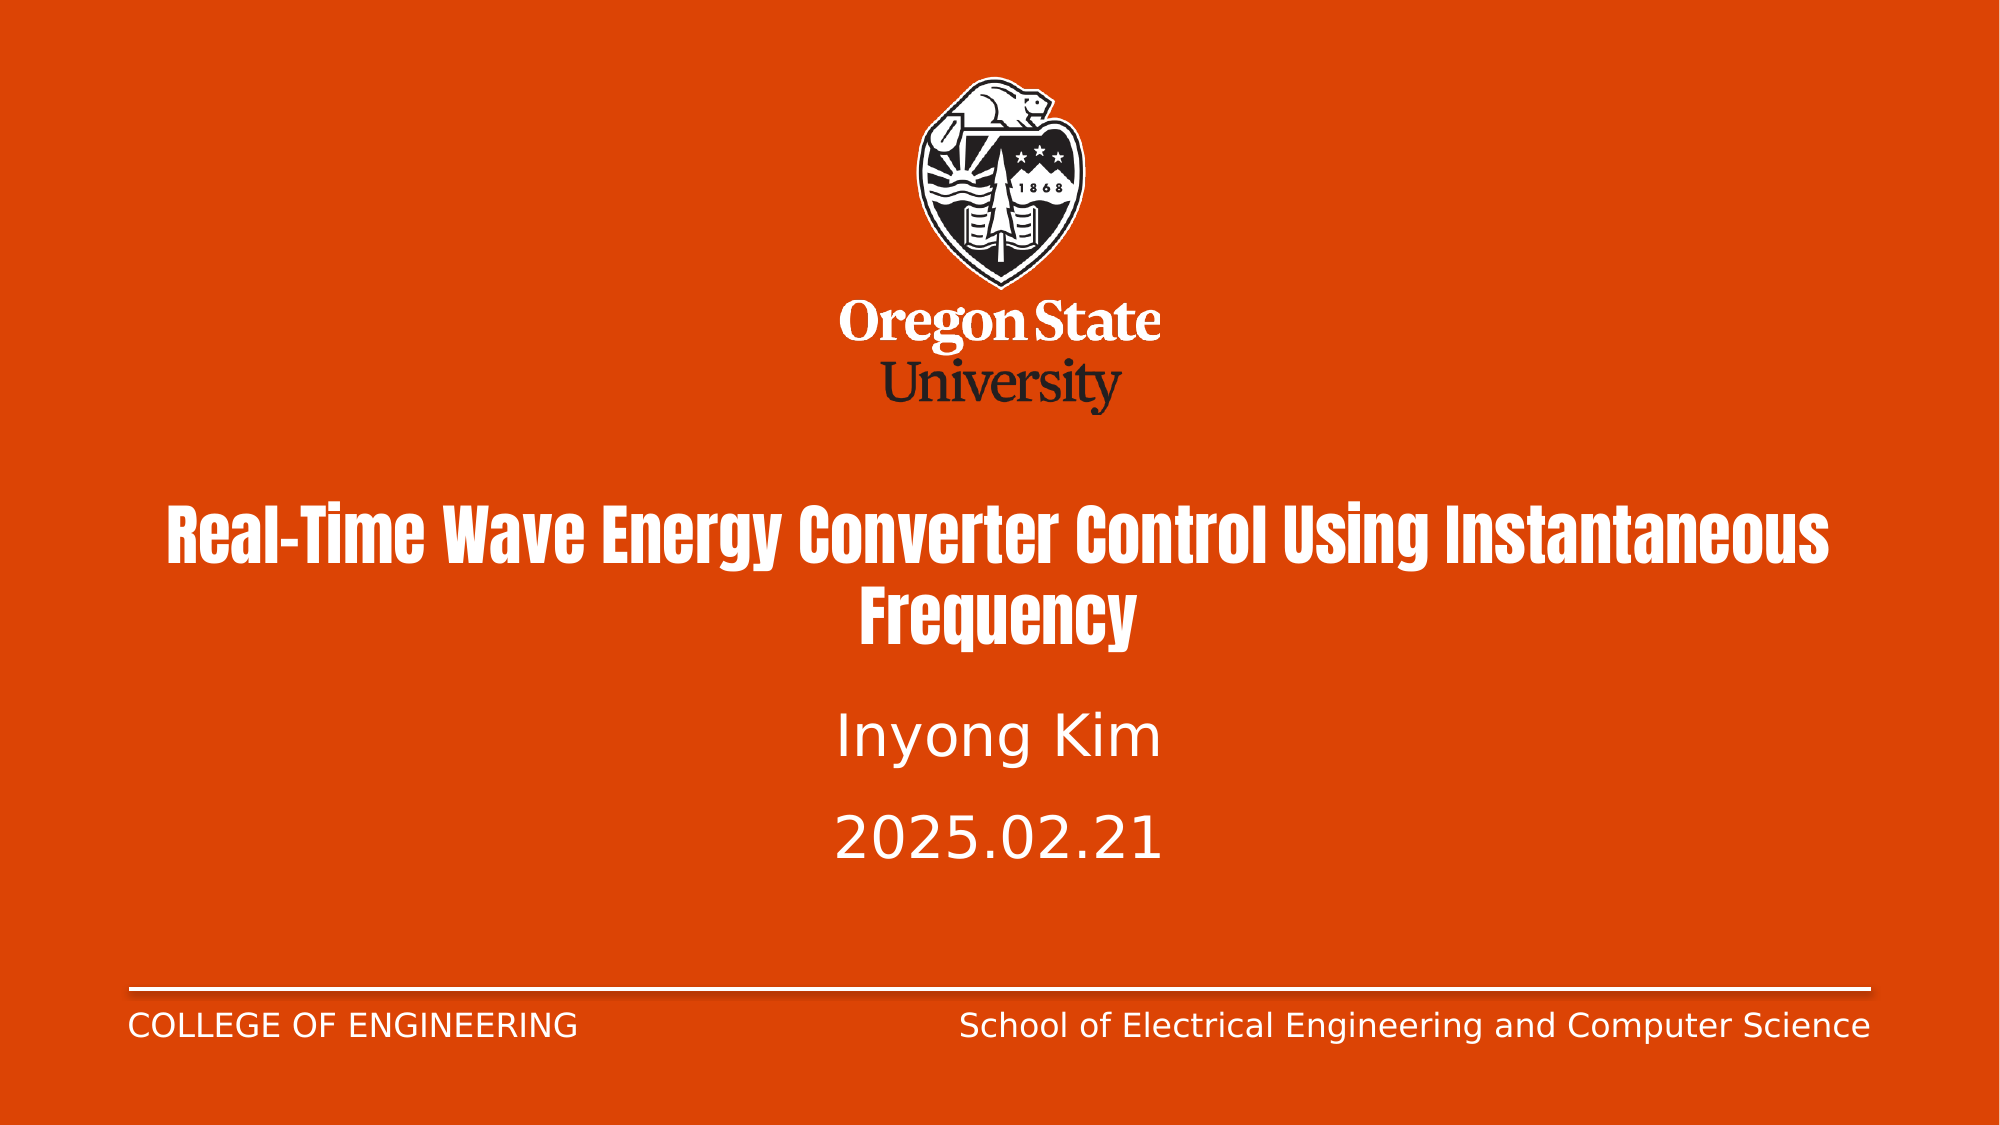

# Real-Time Wave Energy Converter Control Using Instantaneous Frequency
Inyong Kim
2025.02.21